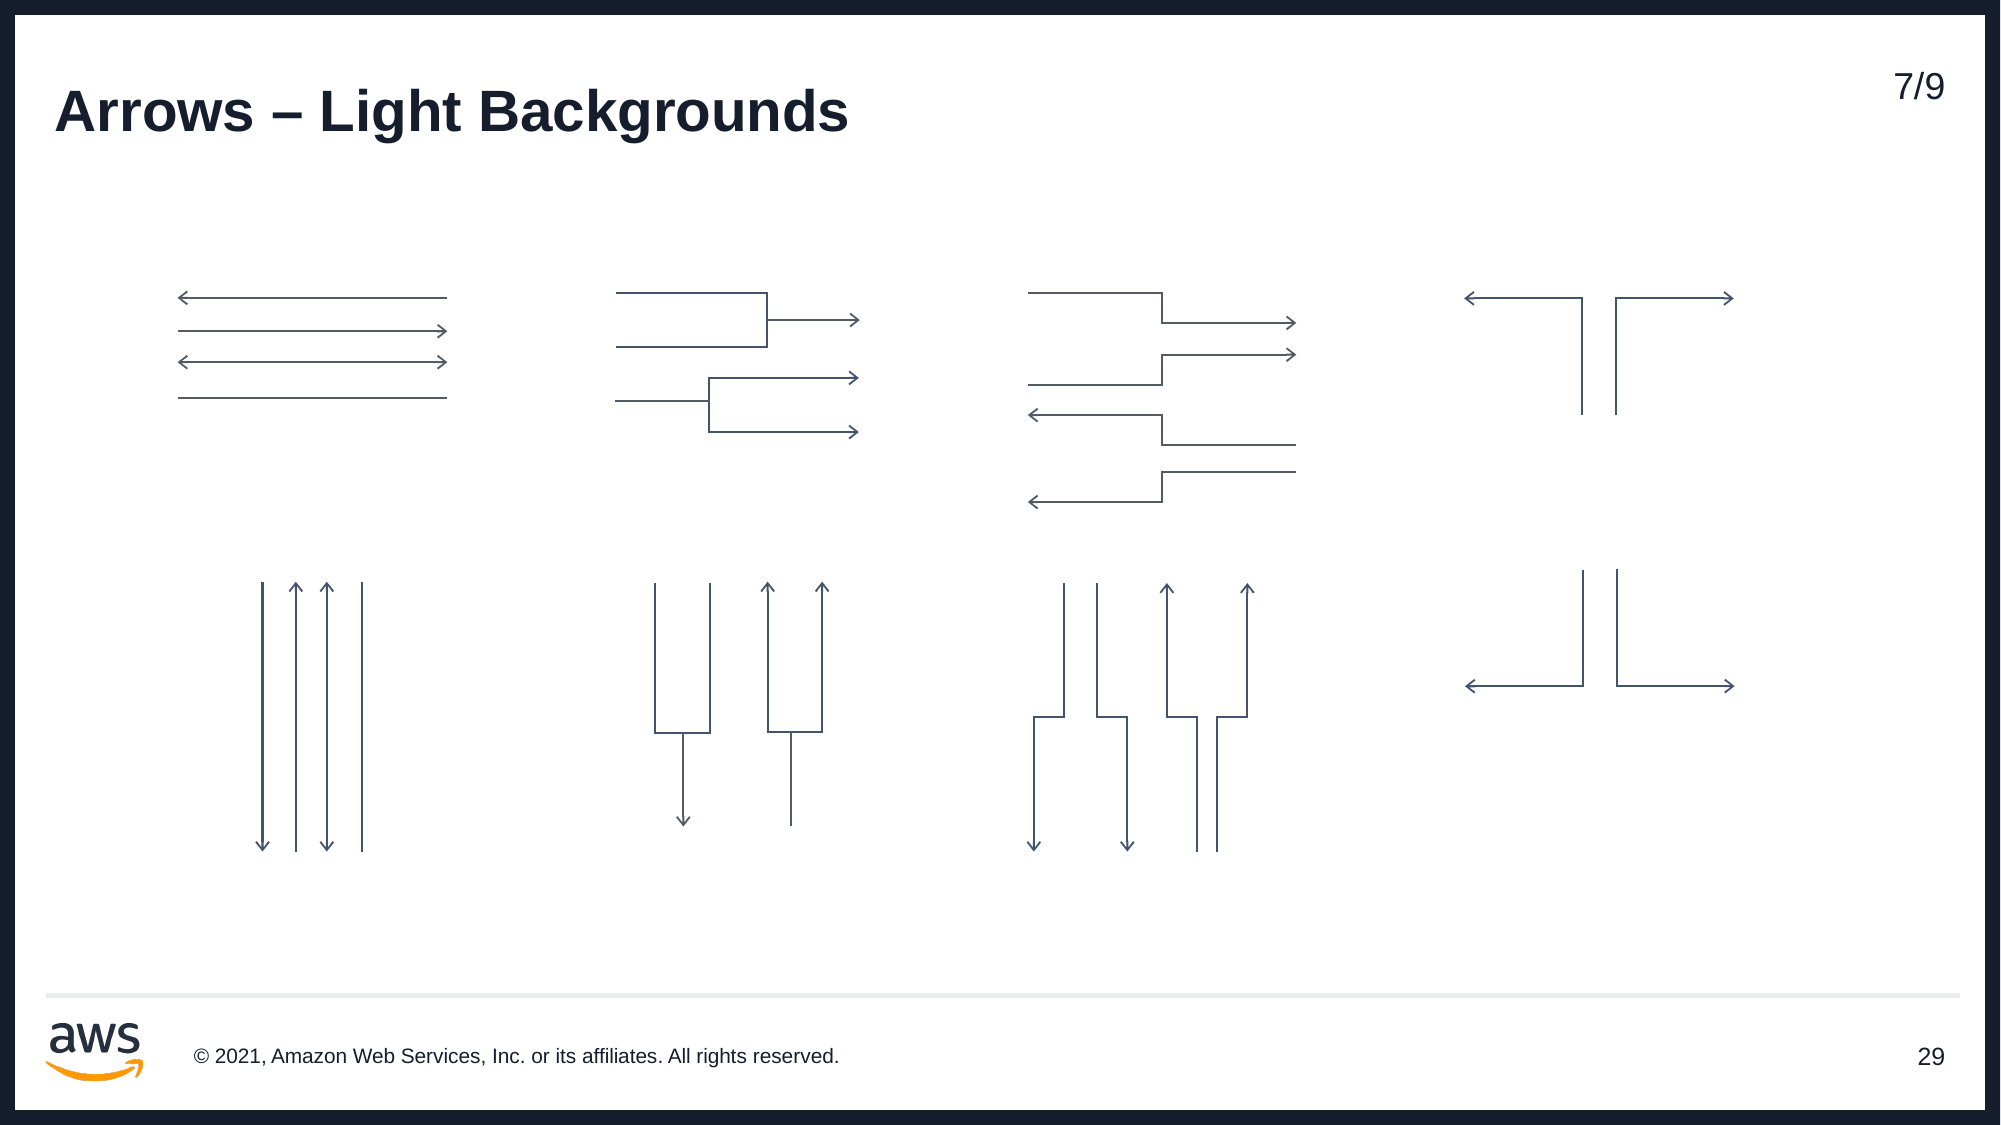

# Arrows – Light Backgrounds
7/9

© 2021, Amazon Web Services, Inc. or its affiliates. All rights reserved.
29